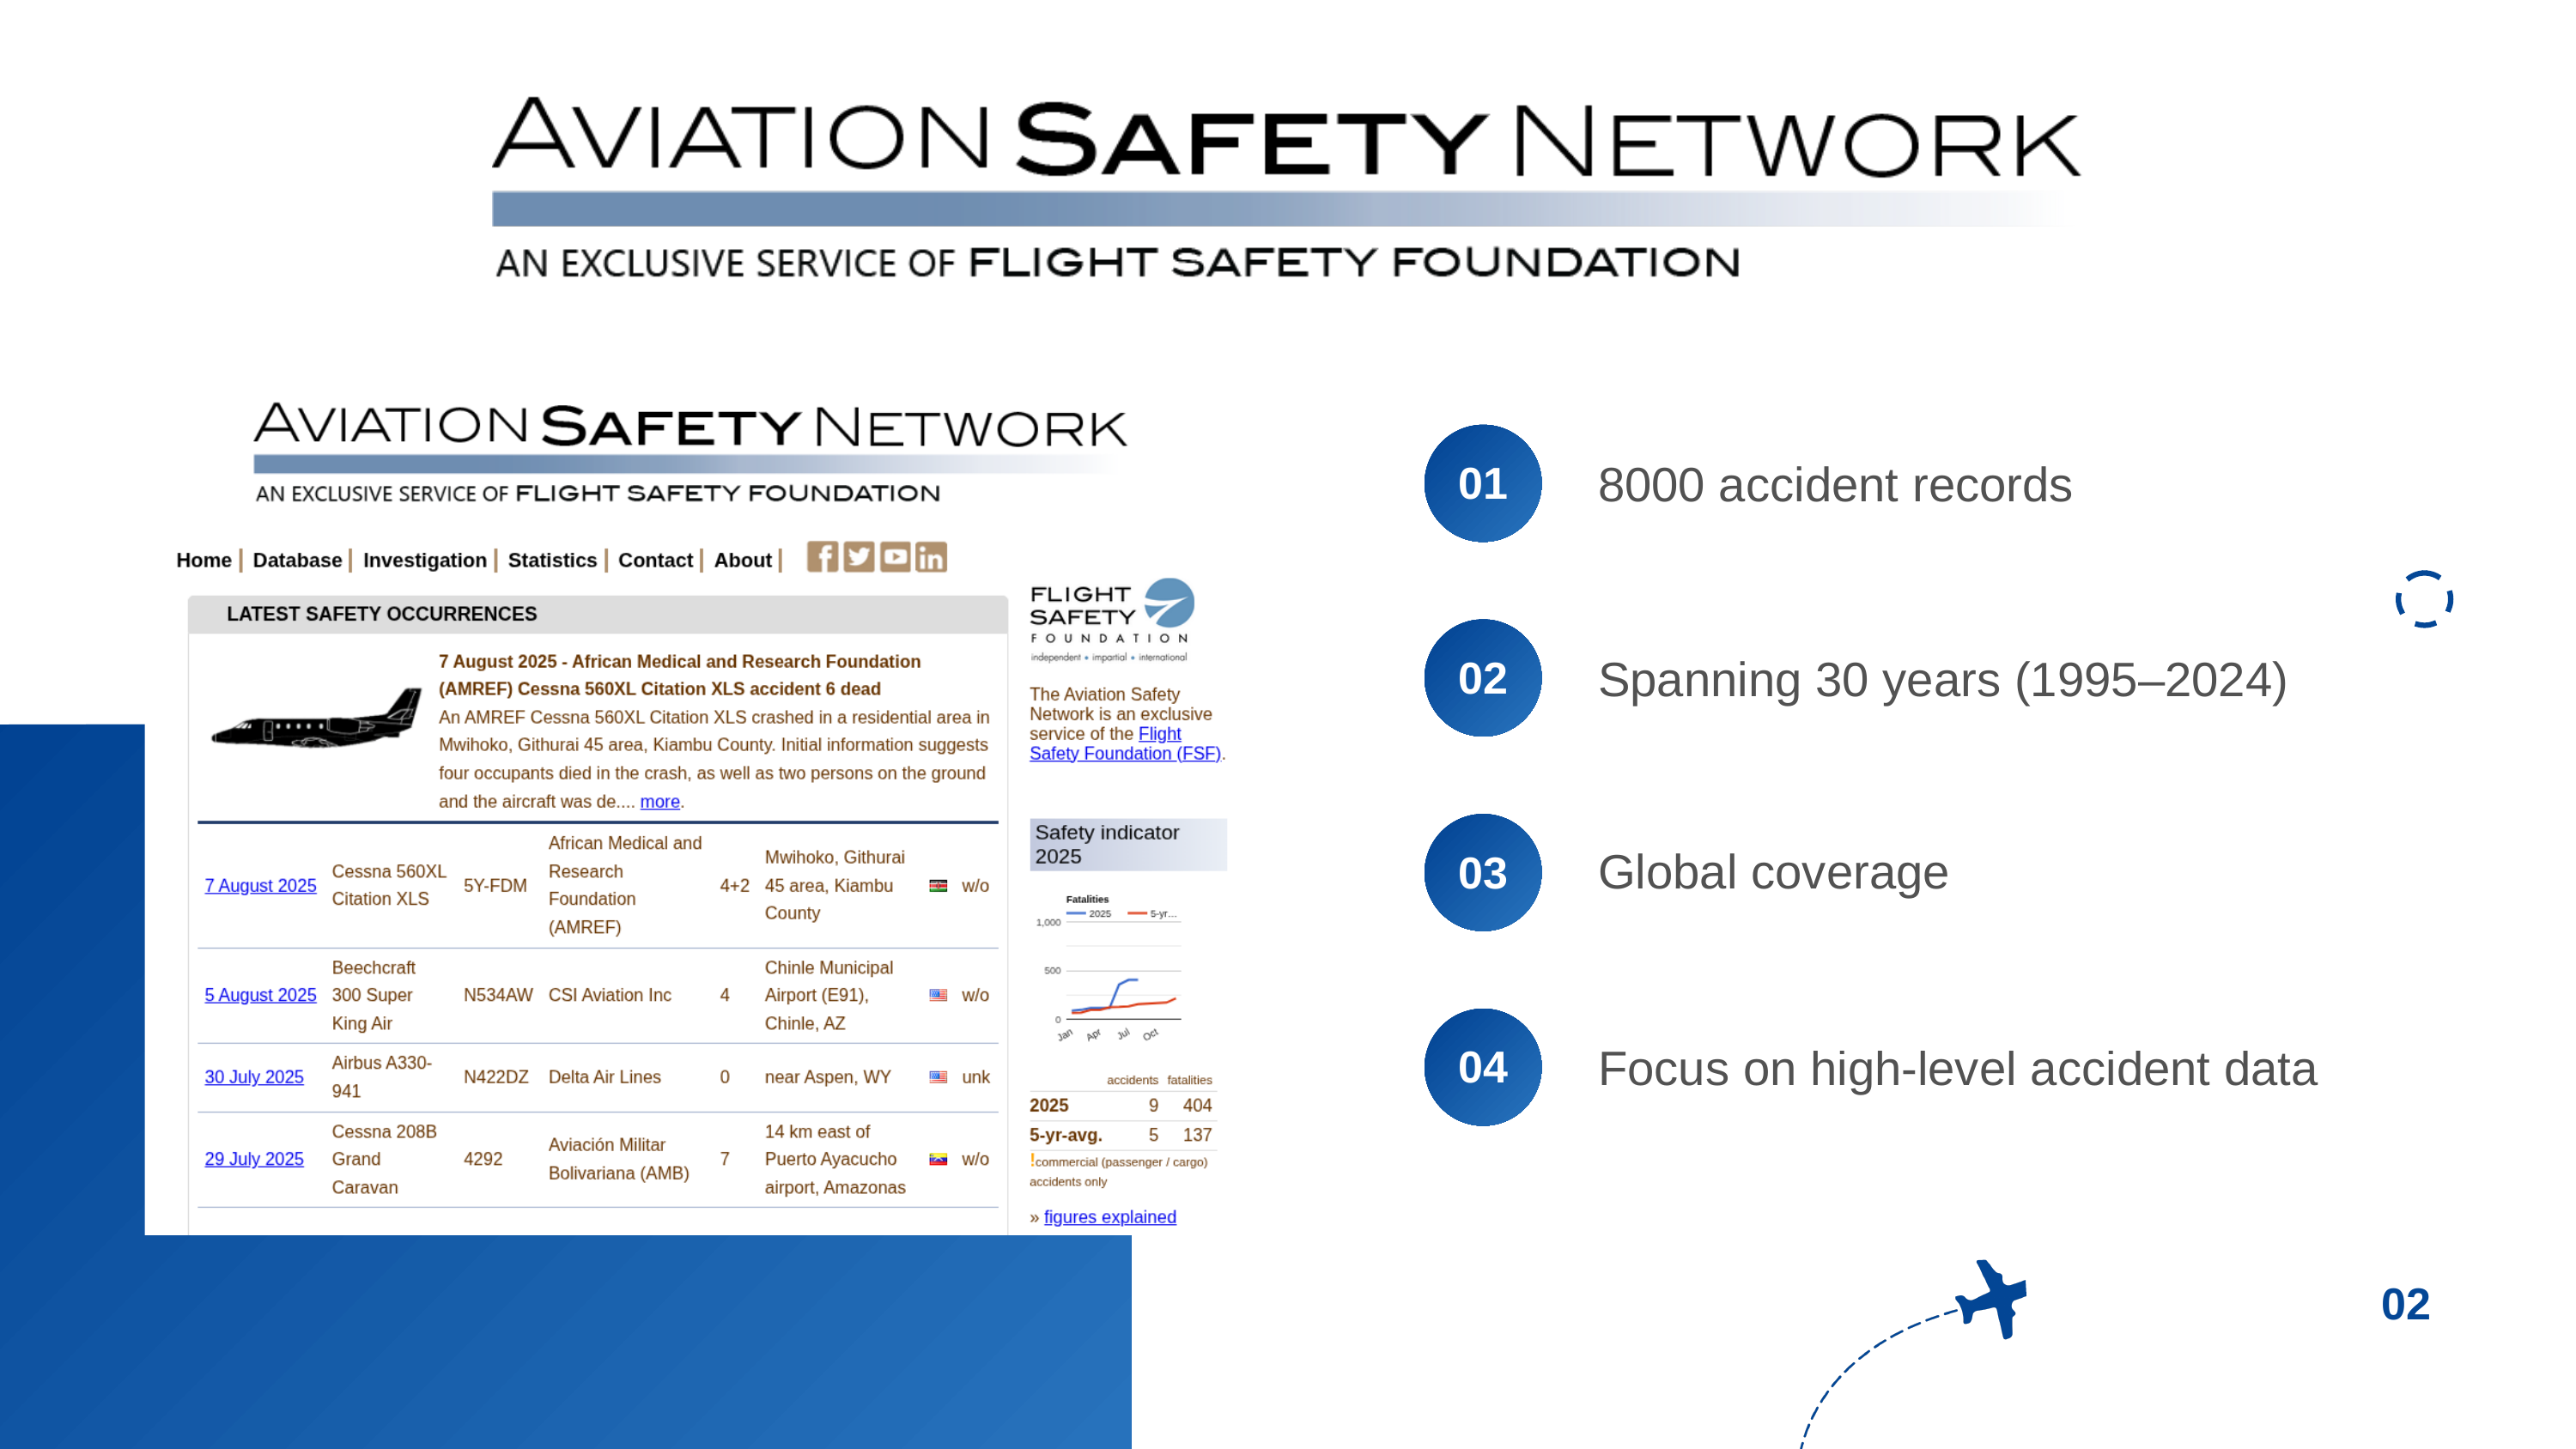

8000 accident records
01

Spanning 30 years (1995–2024)
02

Global coverage
03

Focus on high-level accident data
04

02